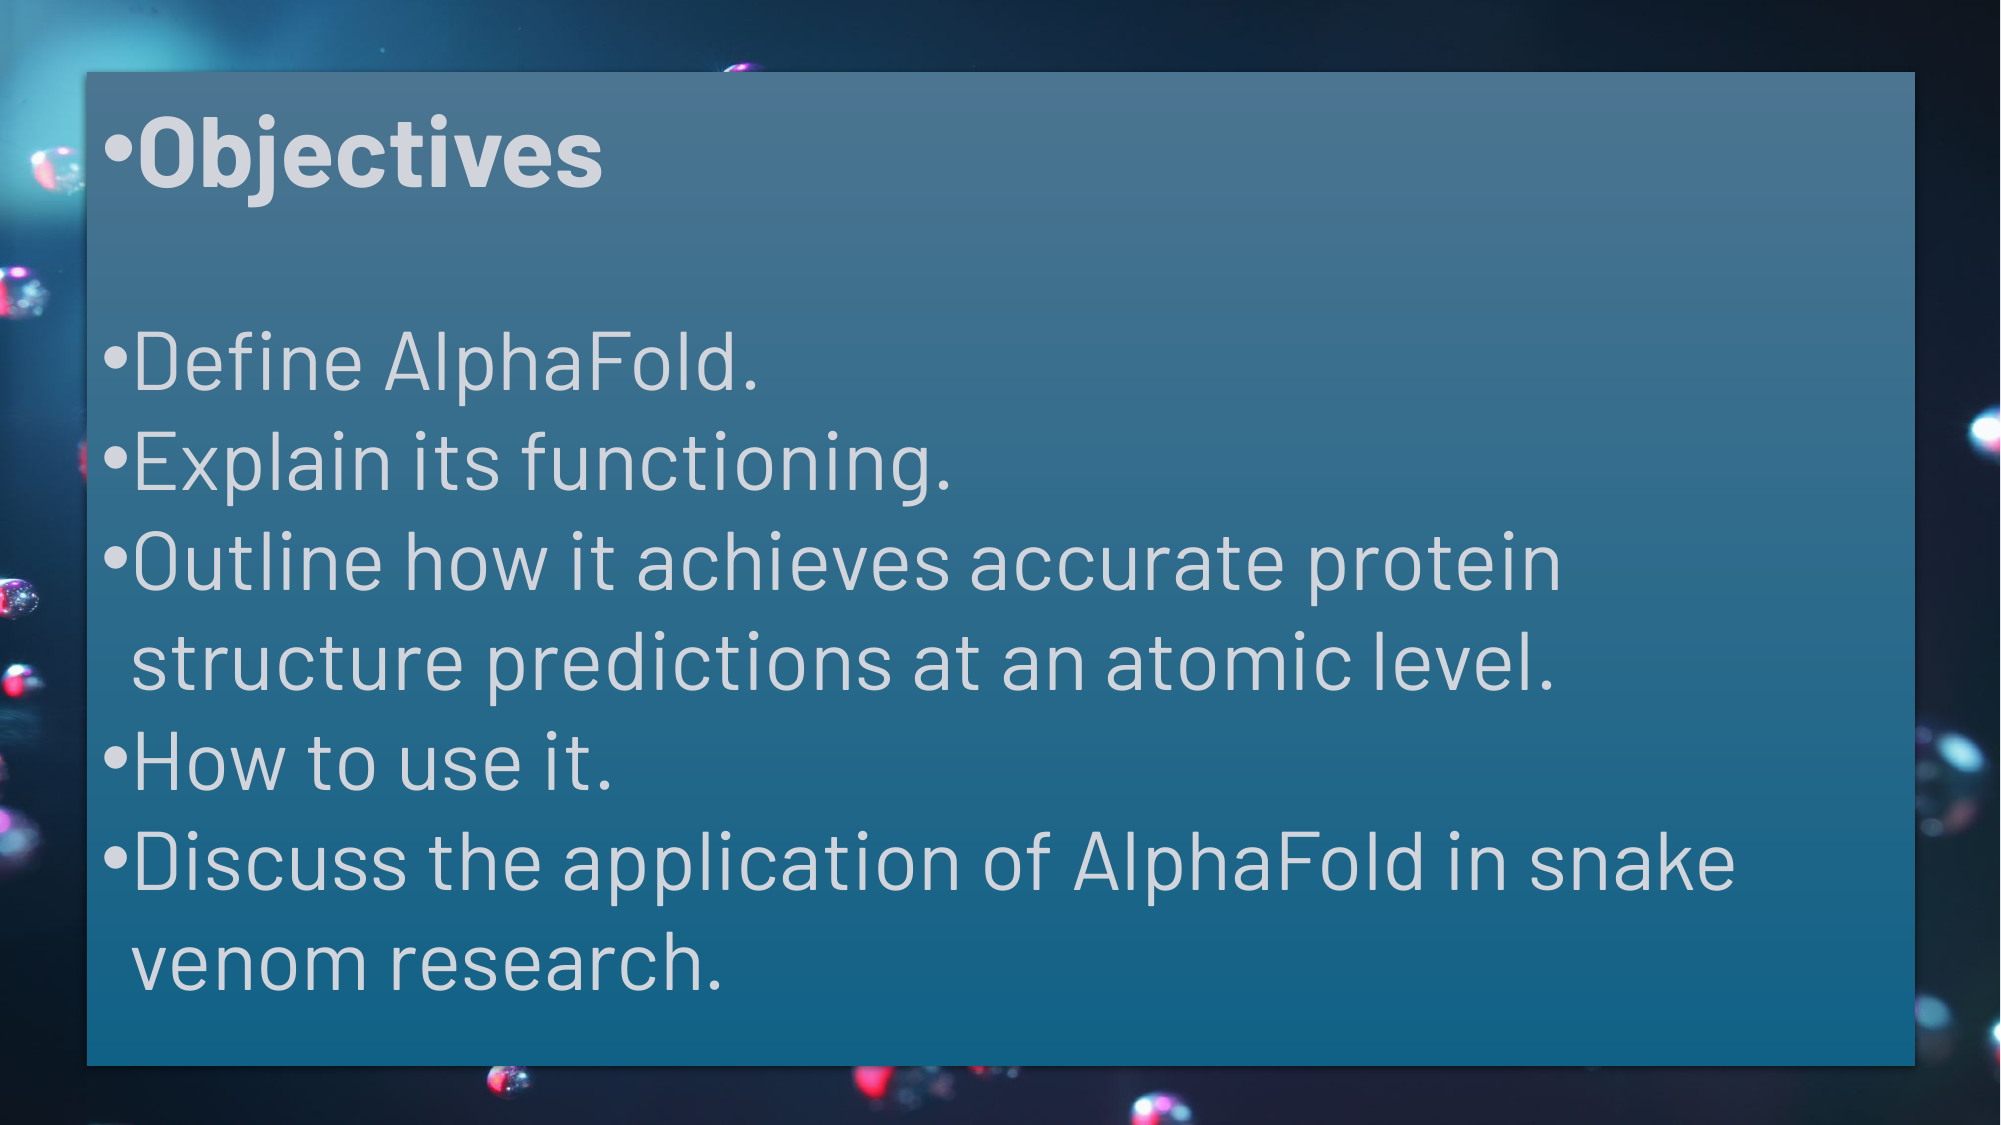

Objectives

Define AlphaFold.
Explain its functioning.
Outline how it achieves accurate protein structure predictions at an atomic level.
How to use it.
Discuss the application of AlphaFold in snake venom research.